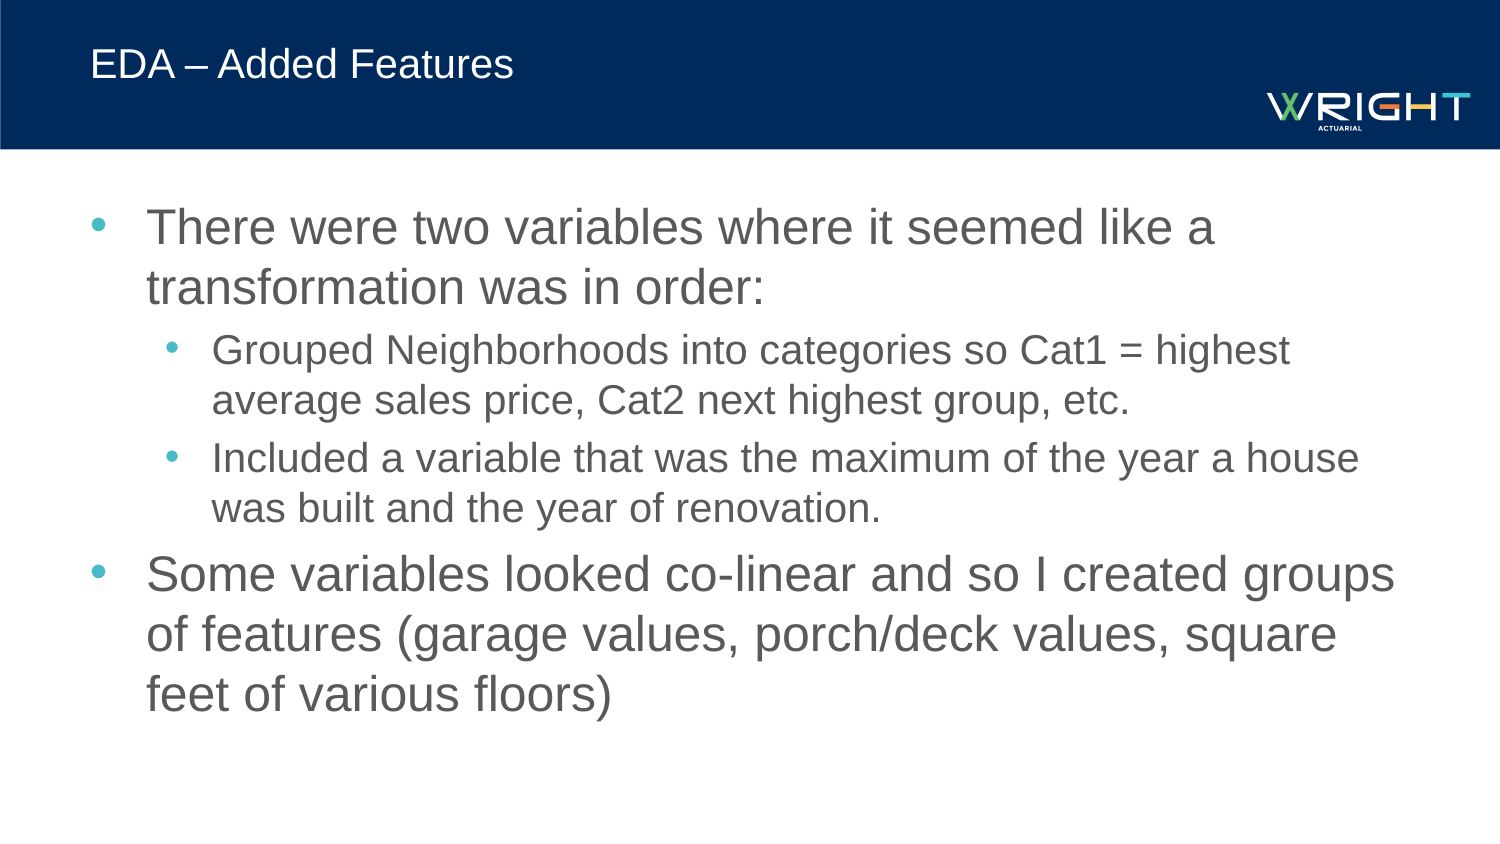

# EDA – Added Features
There were two variables where it seemed like a transformation was in order:
Grouped Neighborhoods into categories so Cat1 = highest average sales price, Cat2 next highest group, etc.
Included a variable that was the maximum of the year a house was built and the year of renovation.
Some variables looked co-linear and so I created groups of features (garage values, porch/deck values, square feet of various floors)